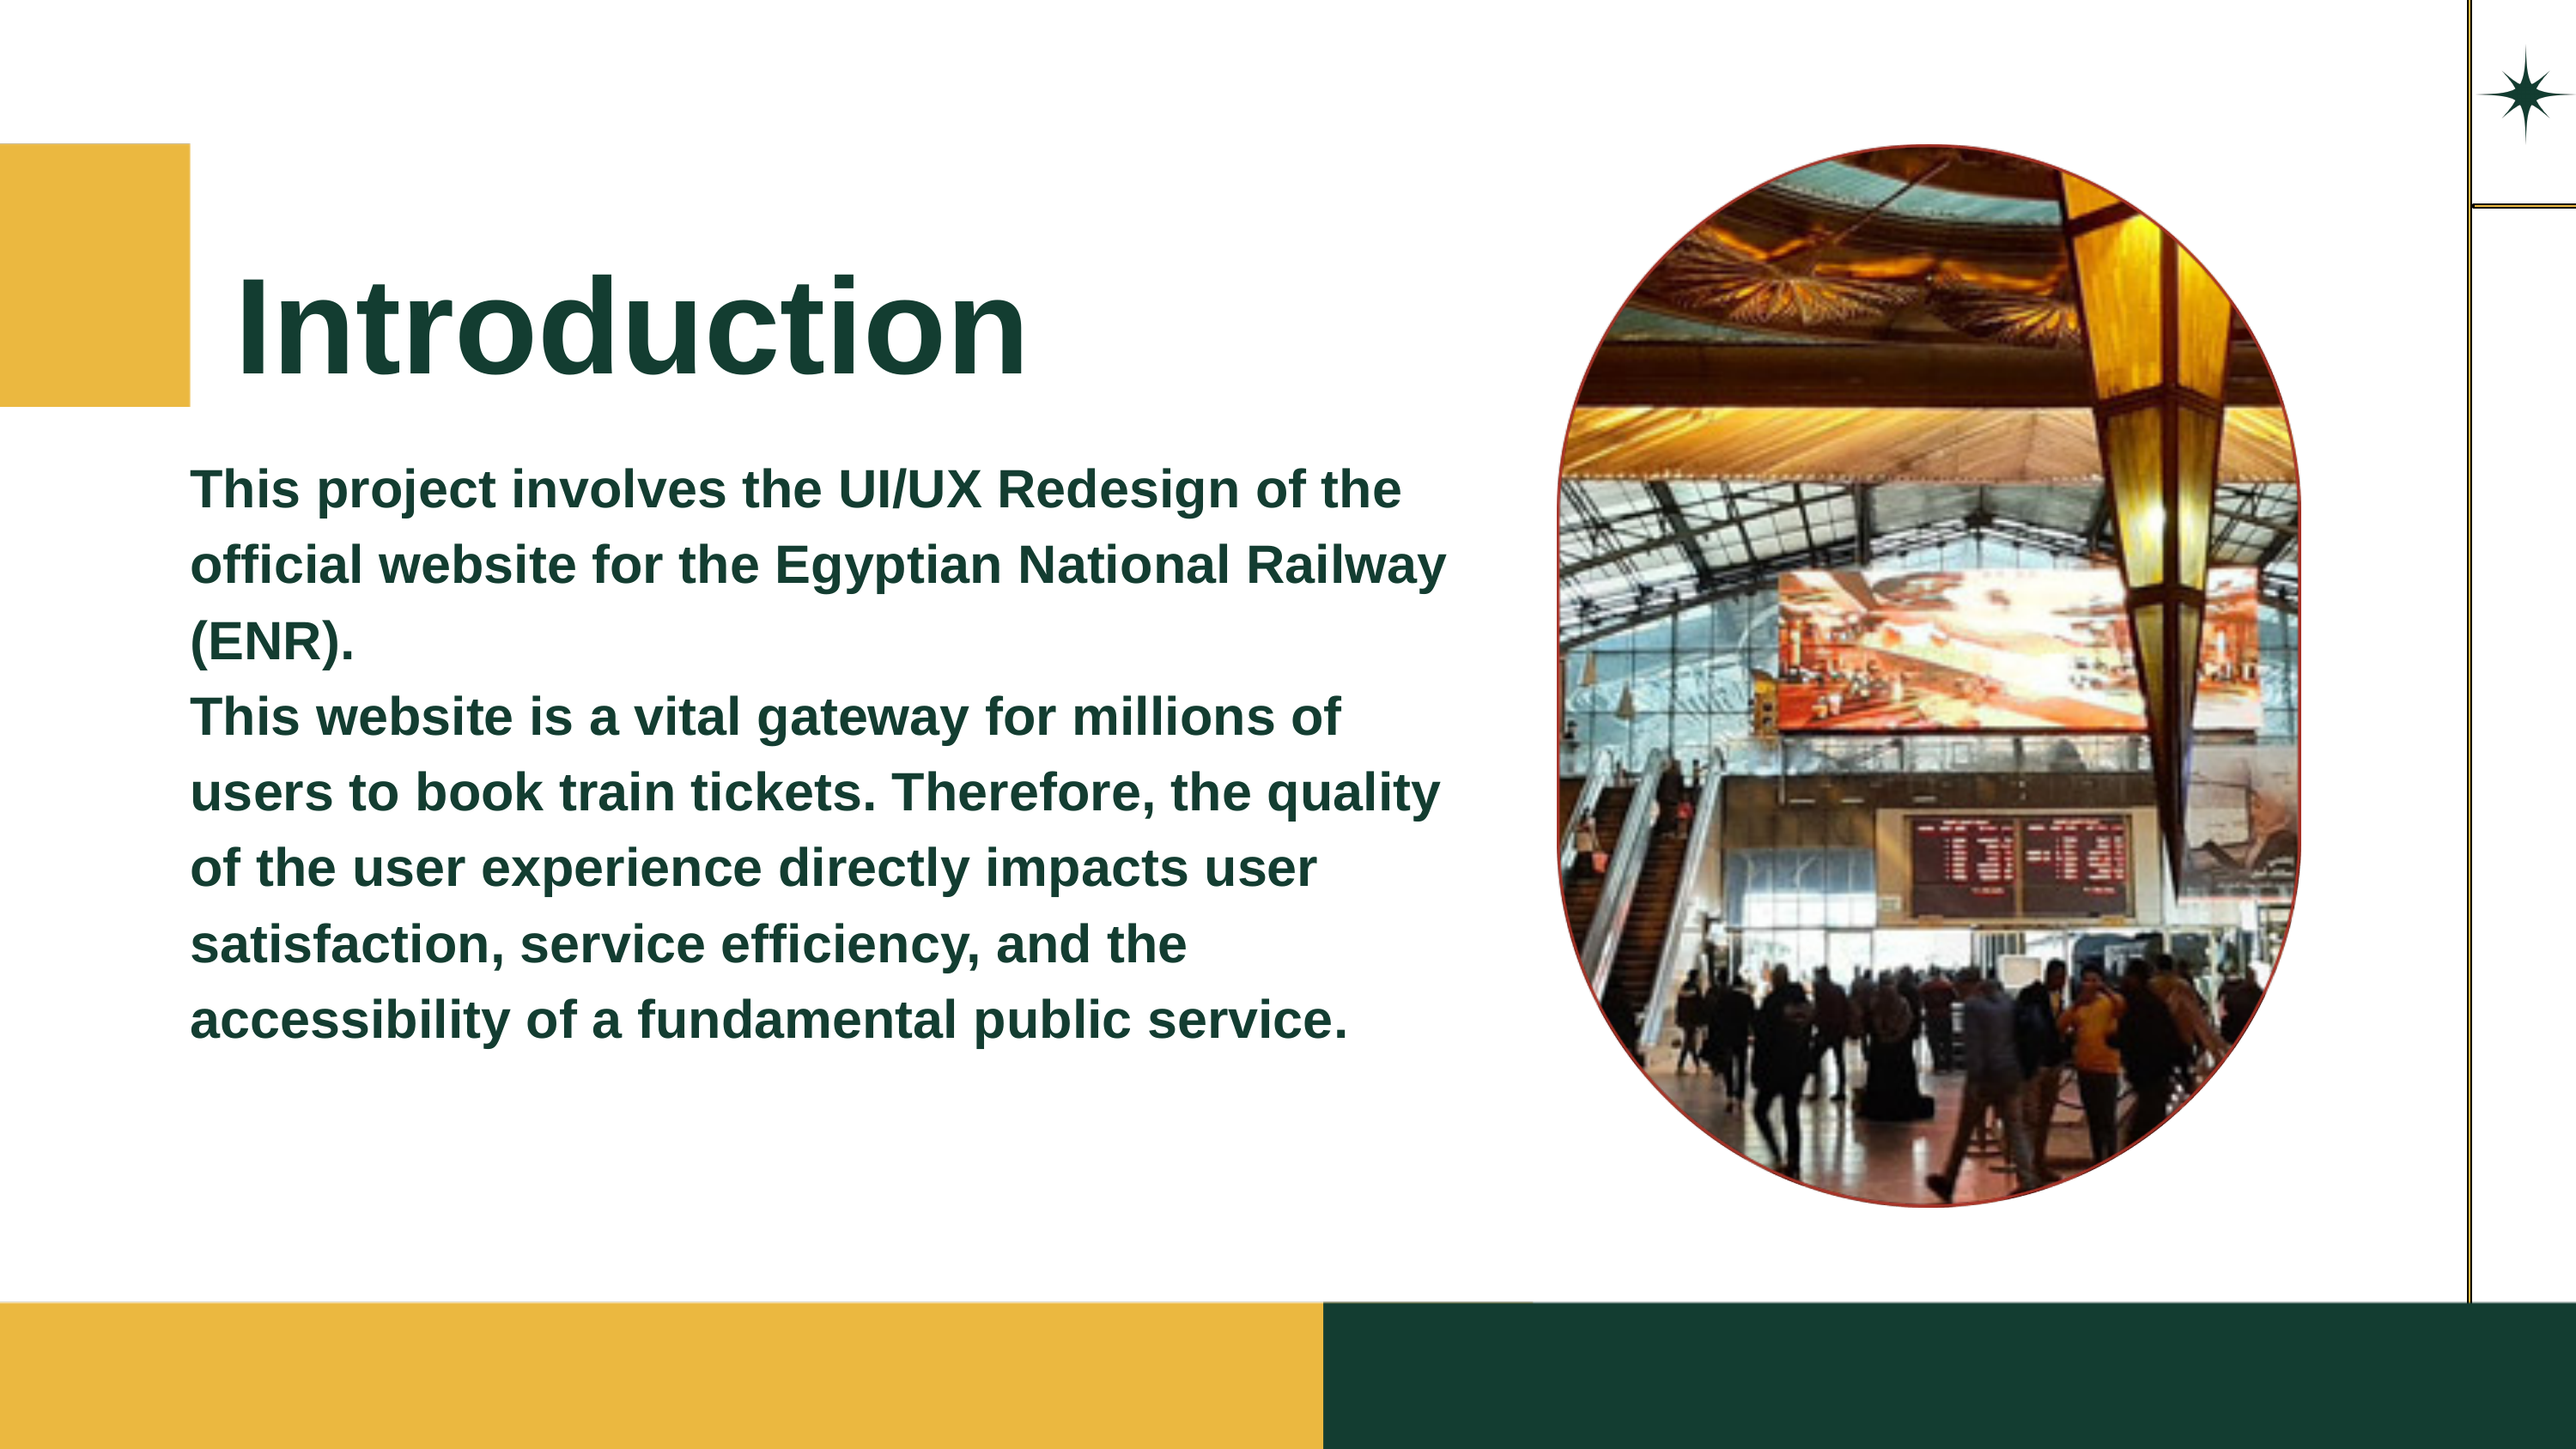

Introduction
This project involves the UI/UX Redesign of the official website for the Egyptian National Railway (ENR).
This website is a vital gateway for millions of users to book train tickets. Therefore, the quality of the user experience directly impacts user satisfaction, service efficiency, and the accessibility of a fundamental public service.